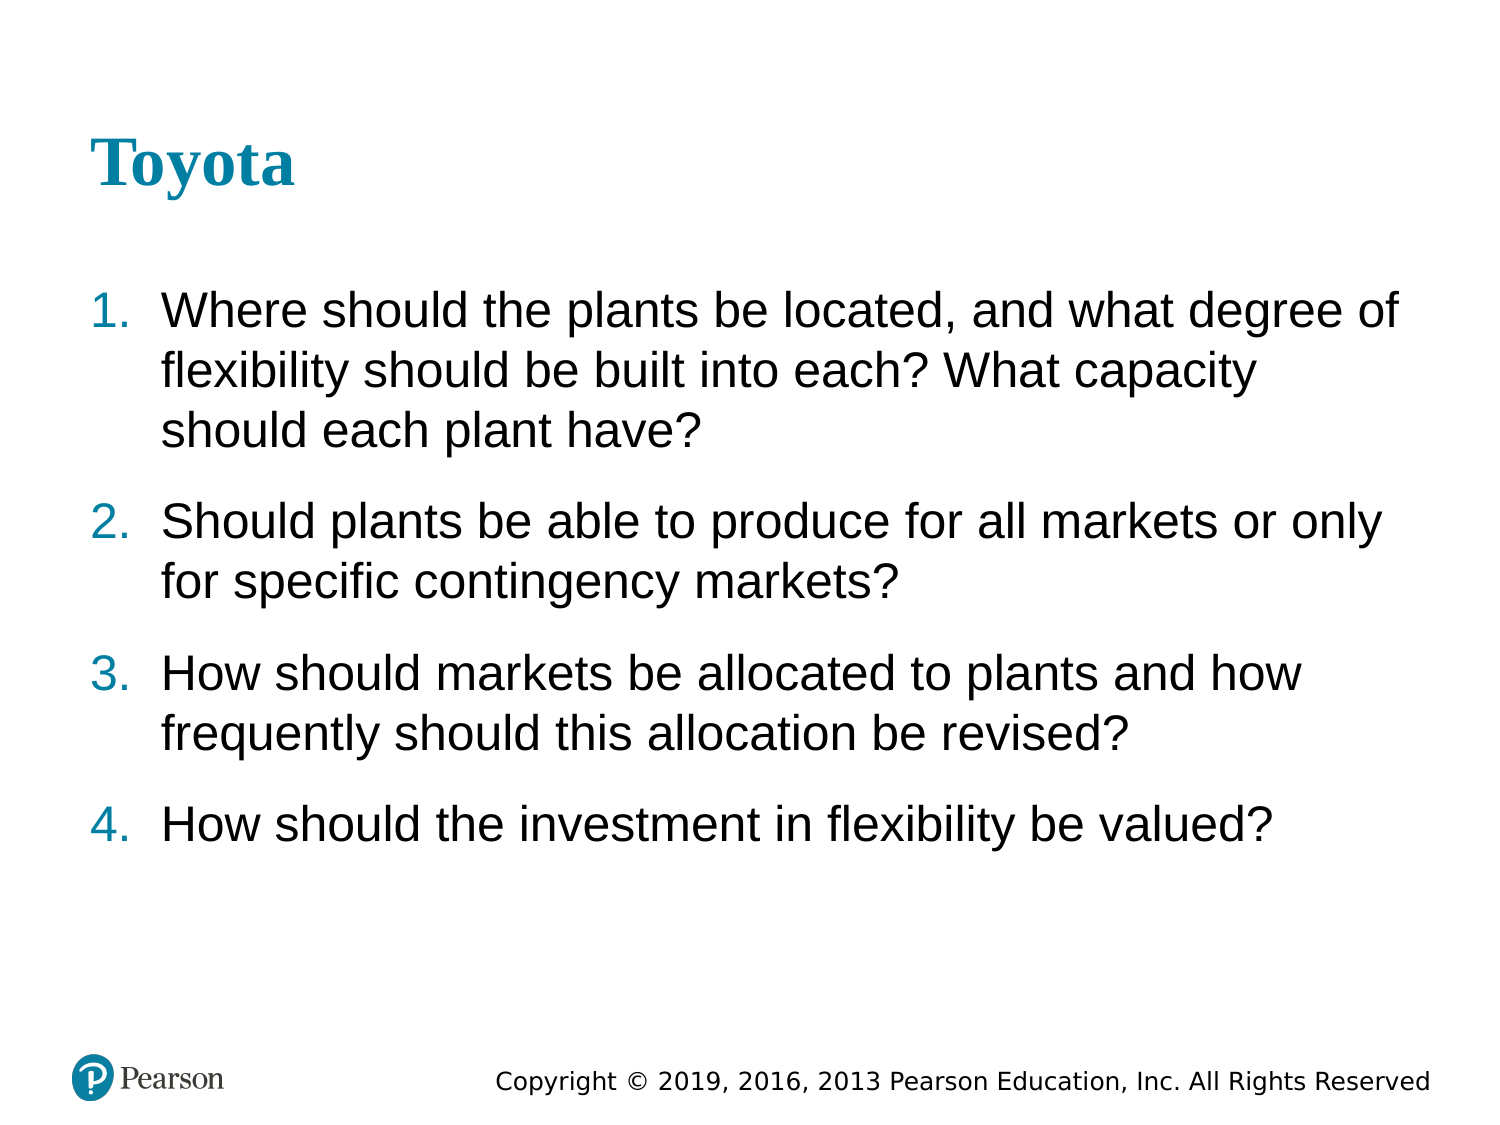

# Toyota
Where should the plants be located, and what degree of flexibility should be built into each? What capacity should each plant have?
Should plants be able to produce for all markets or only for specific contingency markets?
How should markets be allocated to plants and how frequently should this allocation be revised?
How should the investment in flexibility be valued?